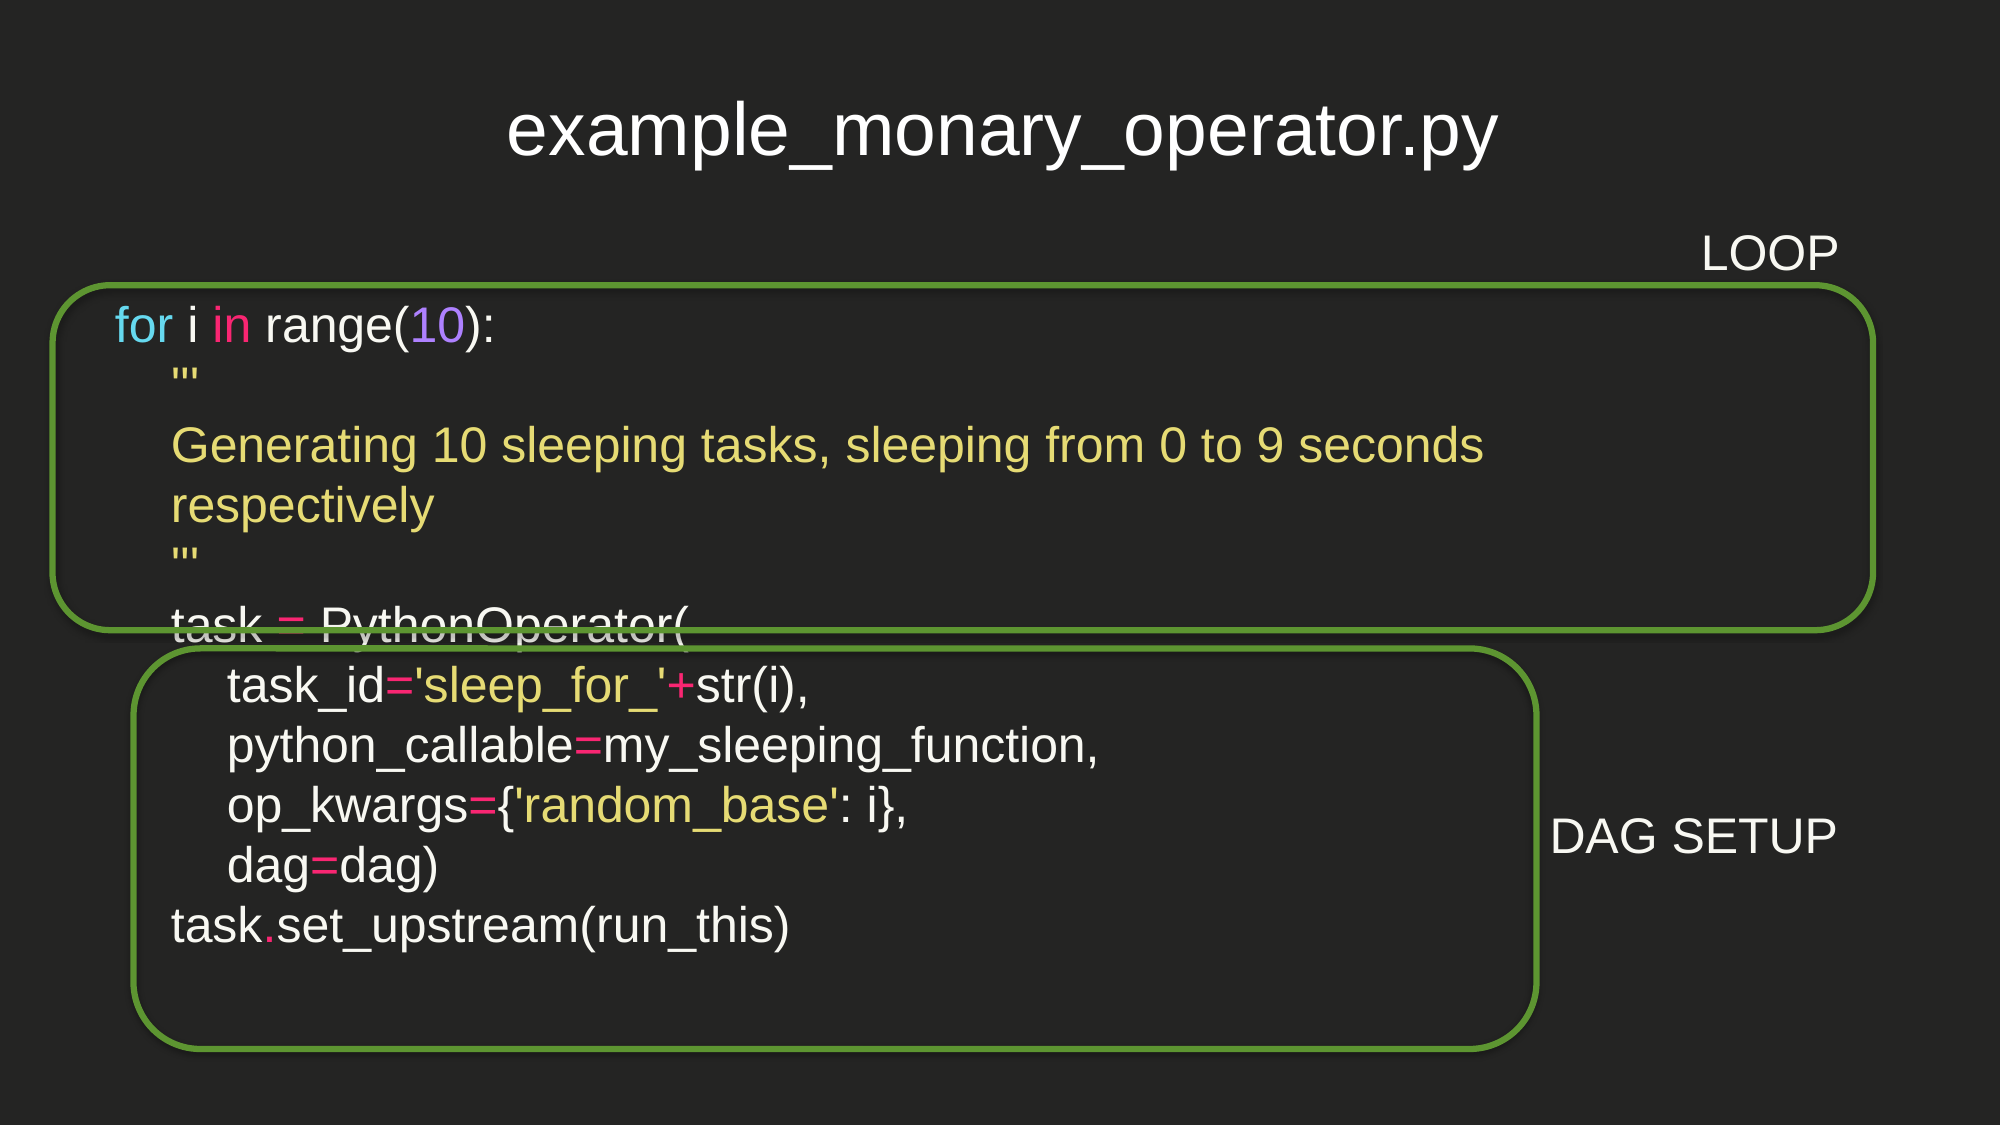

example_monary_operator.py
LOOP

for i in range(10):
    '''
    Generating 10 sleeping tasks, sleeping from 0 to 9 seconds
    respectively
    '''
    task = PythonOperator(
        task_id='sleep_for_'+str(i),
        python_callable=my_sleeping_function,
        op_kwargs={'random_base': i},
        dag=dag)
    task.set_upstream(run_this)

DAG SETUP